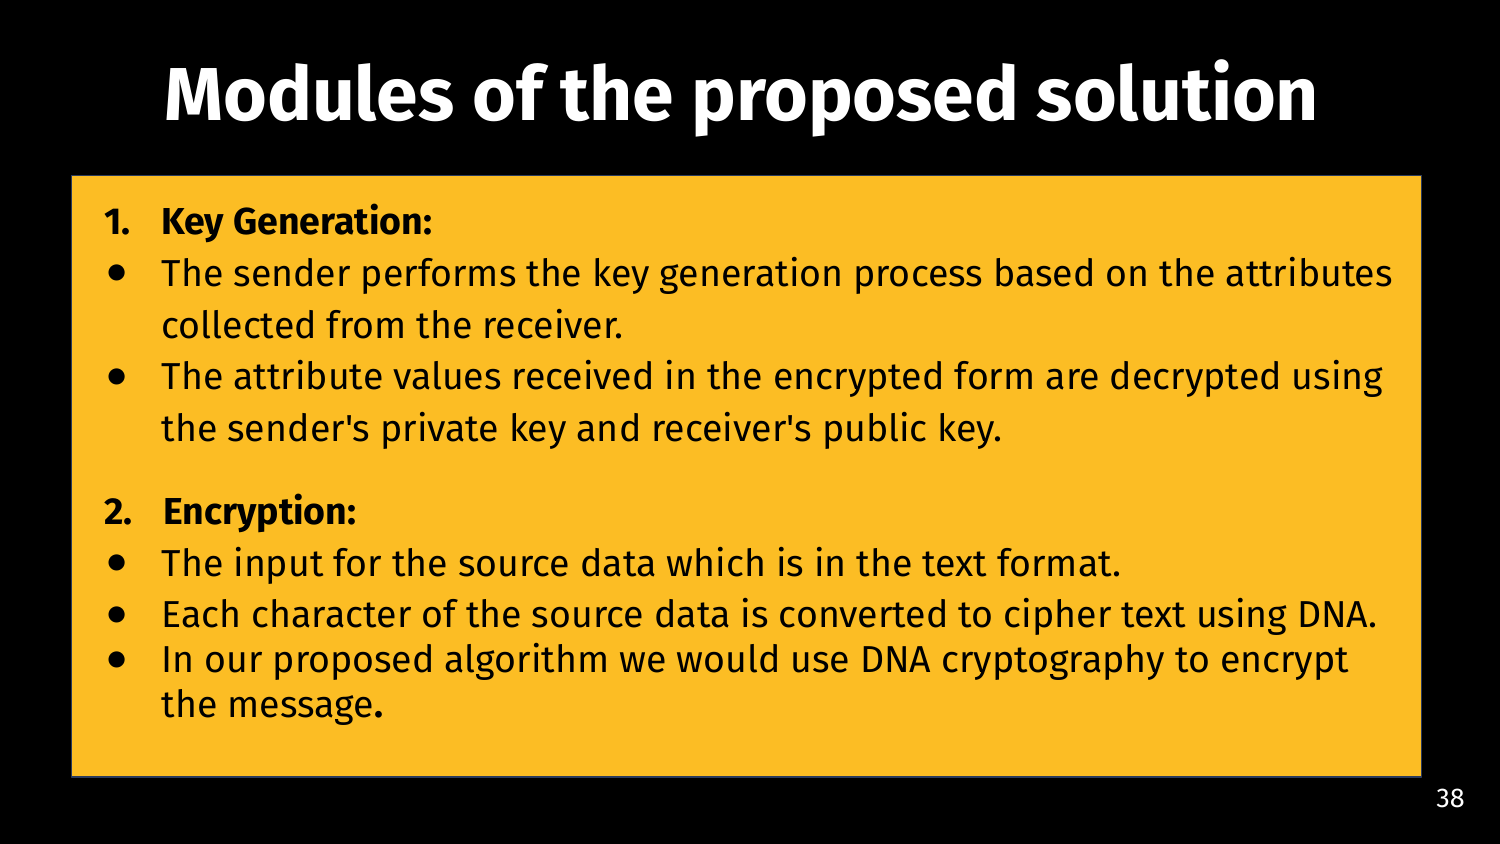

# Modules of the proposed solution
  1.   Key Generation:
The sender performs the key generation process based on the attributes collected from the receiver.
The attribute values received in the encrypted form are decrypted using the sender's private key and receiver's public key.
  2.   Encryption:
The input for the source data which is in the text format.
Each character of the source data is converted to cipher text using DNA.
In our proposed algorithm we would use DNA cryptography to encrypt the message.

38